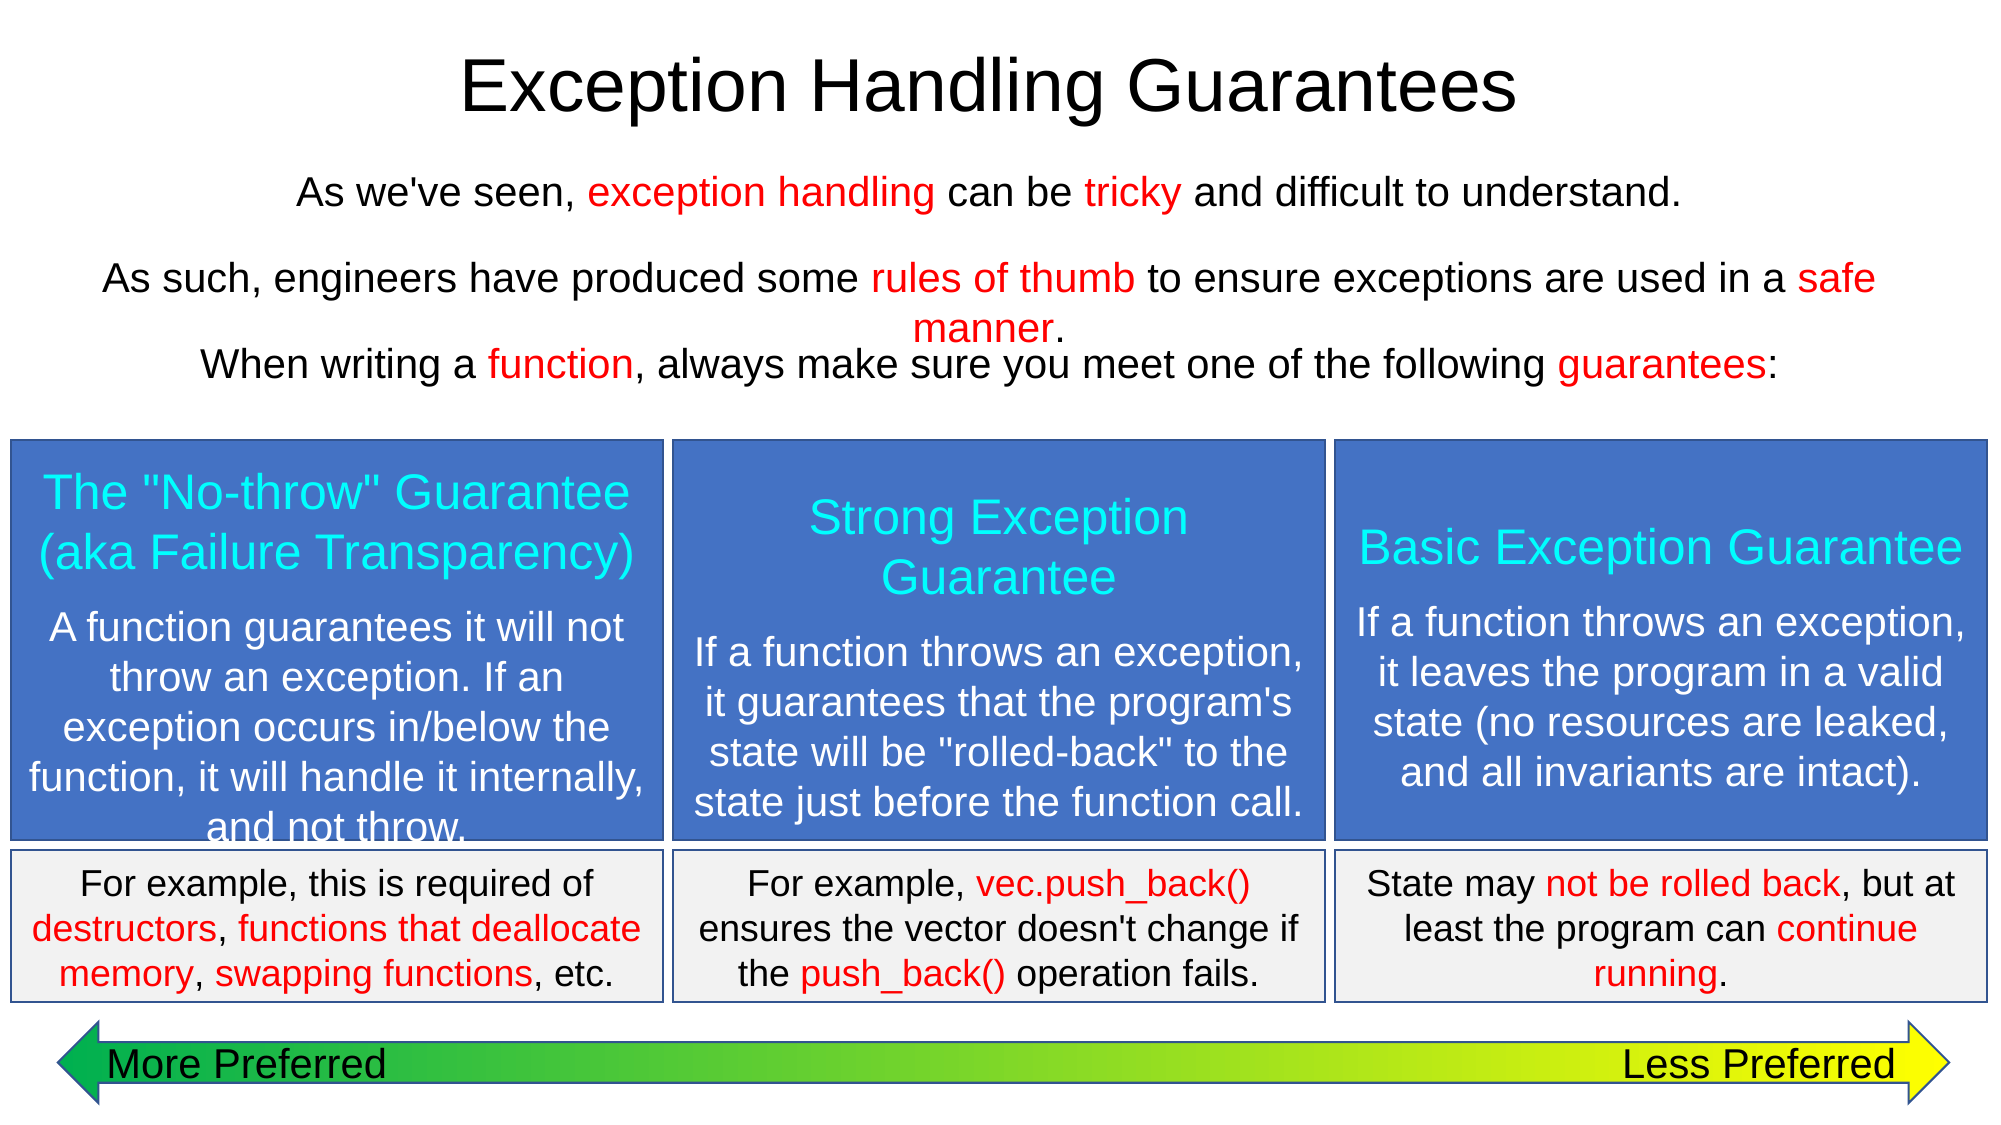

Exception Handling Guarantees
q’s type is unknown until the actual code runs!
It’s type can only be determined ("bound") once a variable is passed in!
As we've seen, exception handling can be tricky and difficult to understand.
As such, engineers have produced some rules of thumb to ensure exceptions are used in a safe manner.
When writing a function, always make sure you meet one of the following guarantees:

The "No-throw" Guarantee
(aka Failure Transparency)

A function guarantees it will not throw an exception. If an exception occurs in/below the function, it will handle it internally, and not throw.

Strong Exception Guarantee
If a function throws an exception, it guarantees that the program's state will be "rolled-back" to the state just before the function call.

Basic Exception Guarantee
If a function throws an exception, it leaves the program in a valid state (no resources are leaked, and all invariants are intact).
For example, this is required of destructors, functions that deallocate memory, swapping functions, etc.
For example, vec.push_back() ensures the vector doesn't change if the push_back() operation fails.
State may not be rolled back, but at least the program can continue running.

More Preferred
Less Preferred